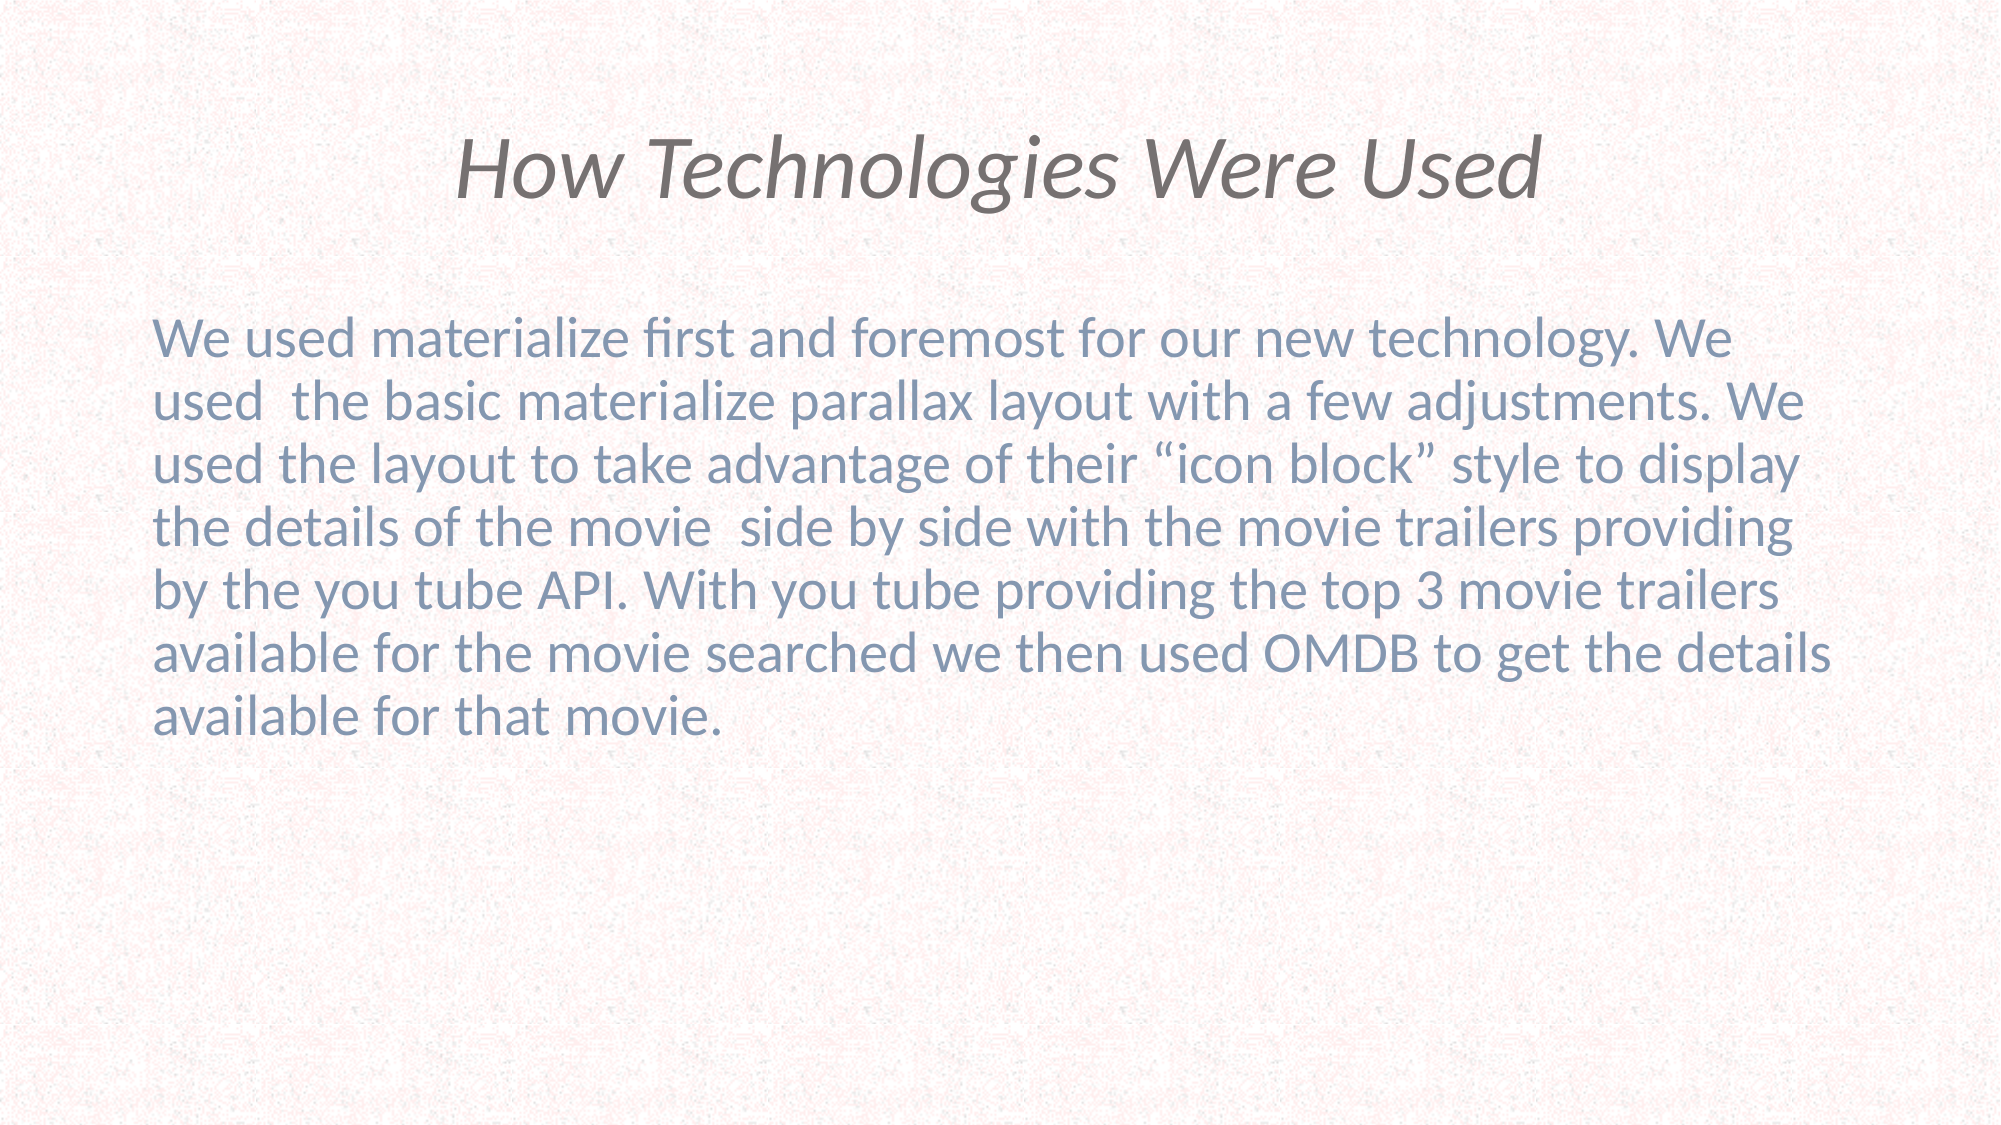

# How Technologies Were Used
We used materialize first and foremost for our new technology. We used  the basic materialize parallax layout with a few adjustments. We used the layout to take advantage of their “icon block” style to display  the details of the movie  side by side with the movie trailers providing by the you tube API. With you tube providing the top 3 movie trailers available for the movie searched we then used OMDB to get the details available for that movie.